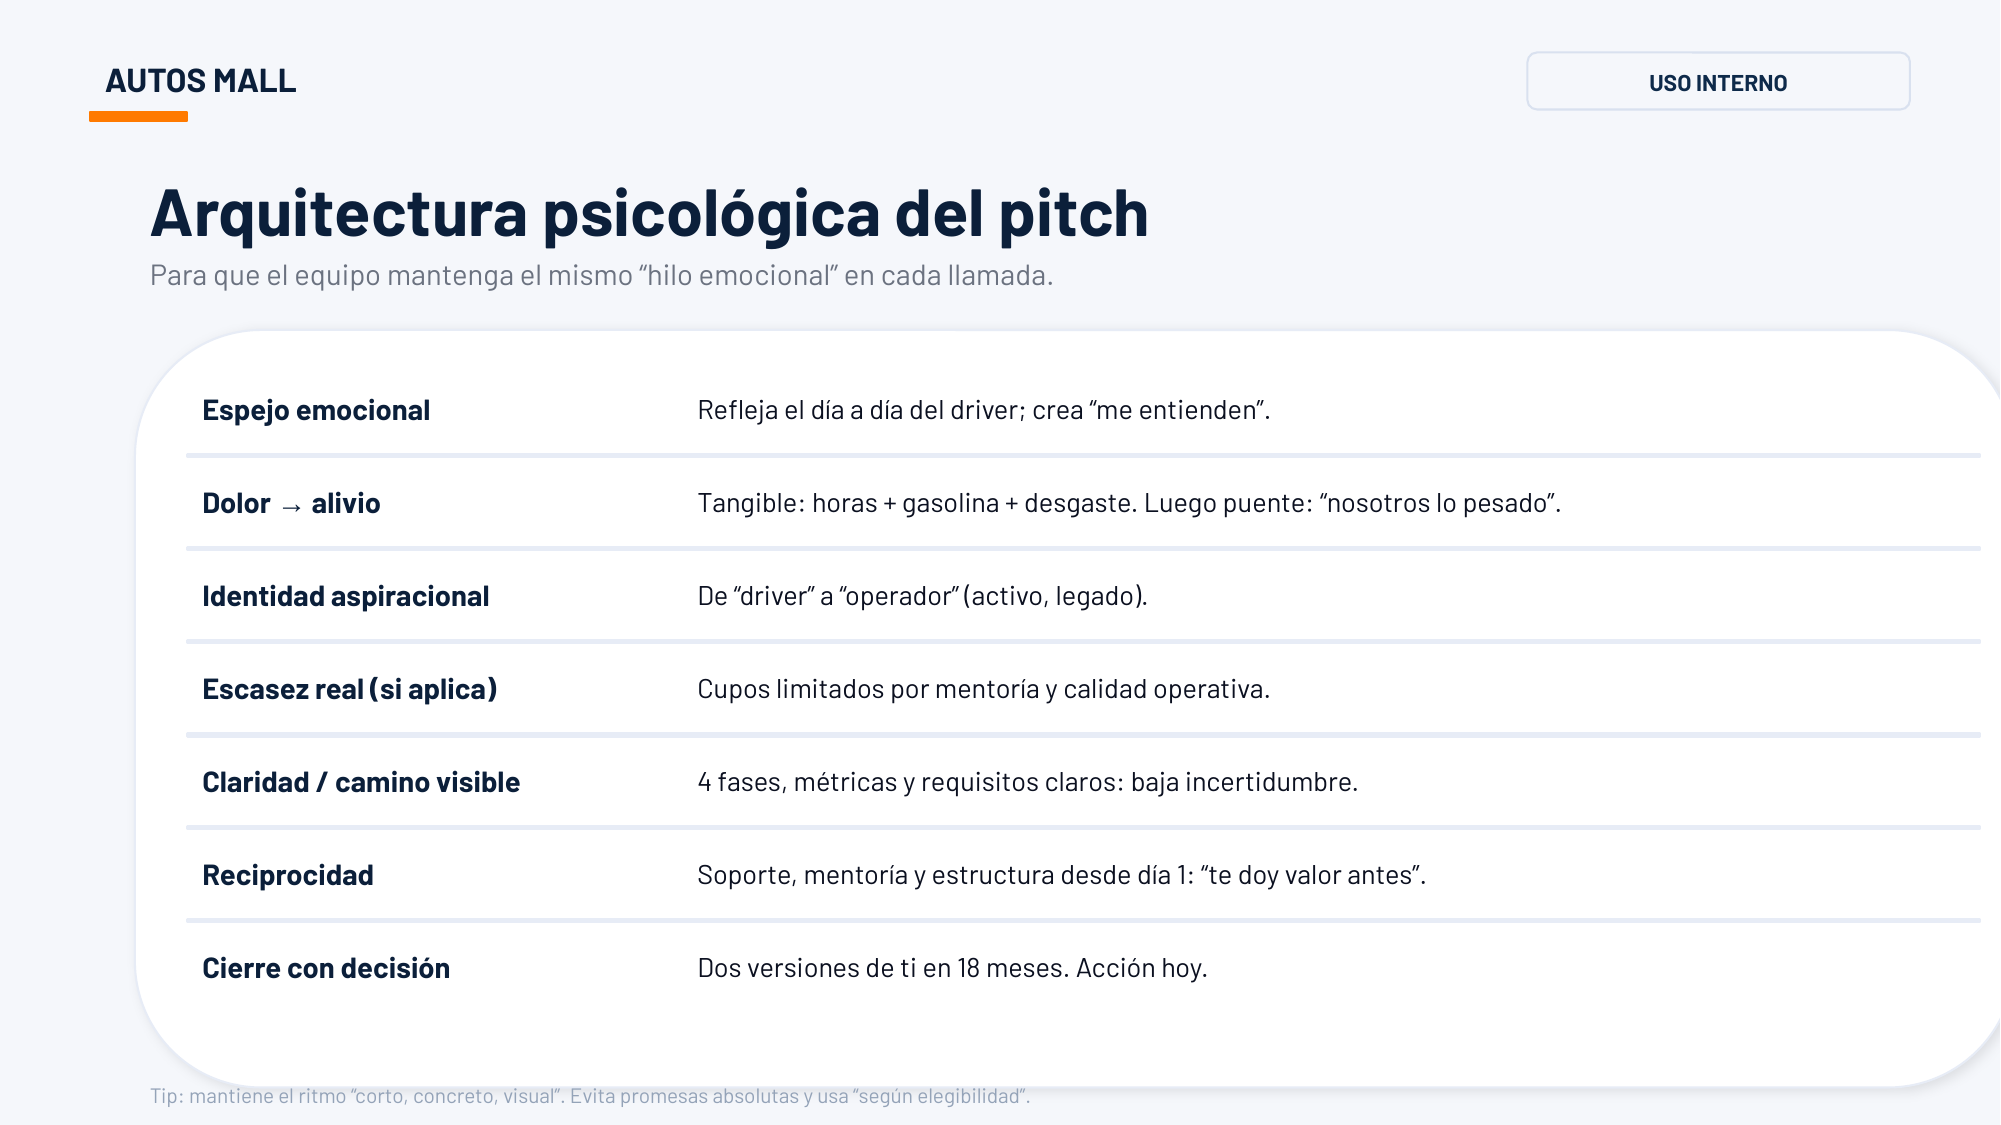

AUTOS MALL

USO INTERNO

Arquitectura psicológica del pitch
Para que el equipo mantenga el mismo “hilo emocional” en cada llamada.

Espejo emocional
Refleja el día a día del driver; crea “me entienden”.

Dolor → alivio
Tangible: horas + gasolina + desgaste. Luego puente: “nosotros lo pesado”.

Identidad aspiracional
De “driver” a “operador” (activo, legado).

Escasez real (si aplica)
Cupos limitados por mentoría y calidad operativa.

Claridad / camino visible
4 fases, métricas y requisitos claros: baja incertidumbre.

Reciprocidad
Soporte, mentoría y estructura desde día 1: “te doy valor antes”.

Cierre con decisión
Dos versiones de ti en 18 meses. Acción hoy.
Tip: mantiene el ritmo “corto, concreto, visual”. Evita promesas absolutas y usa “según elegibilidad”.